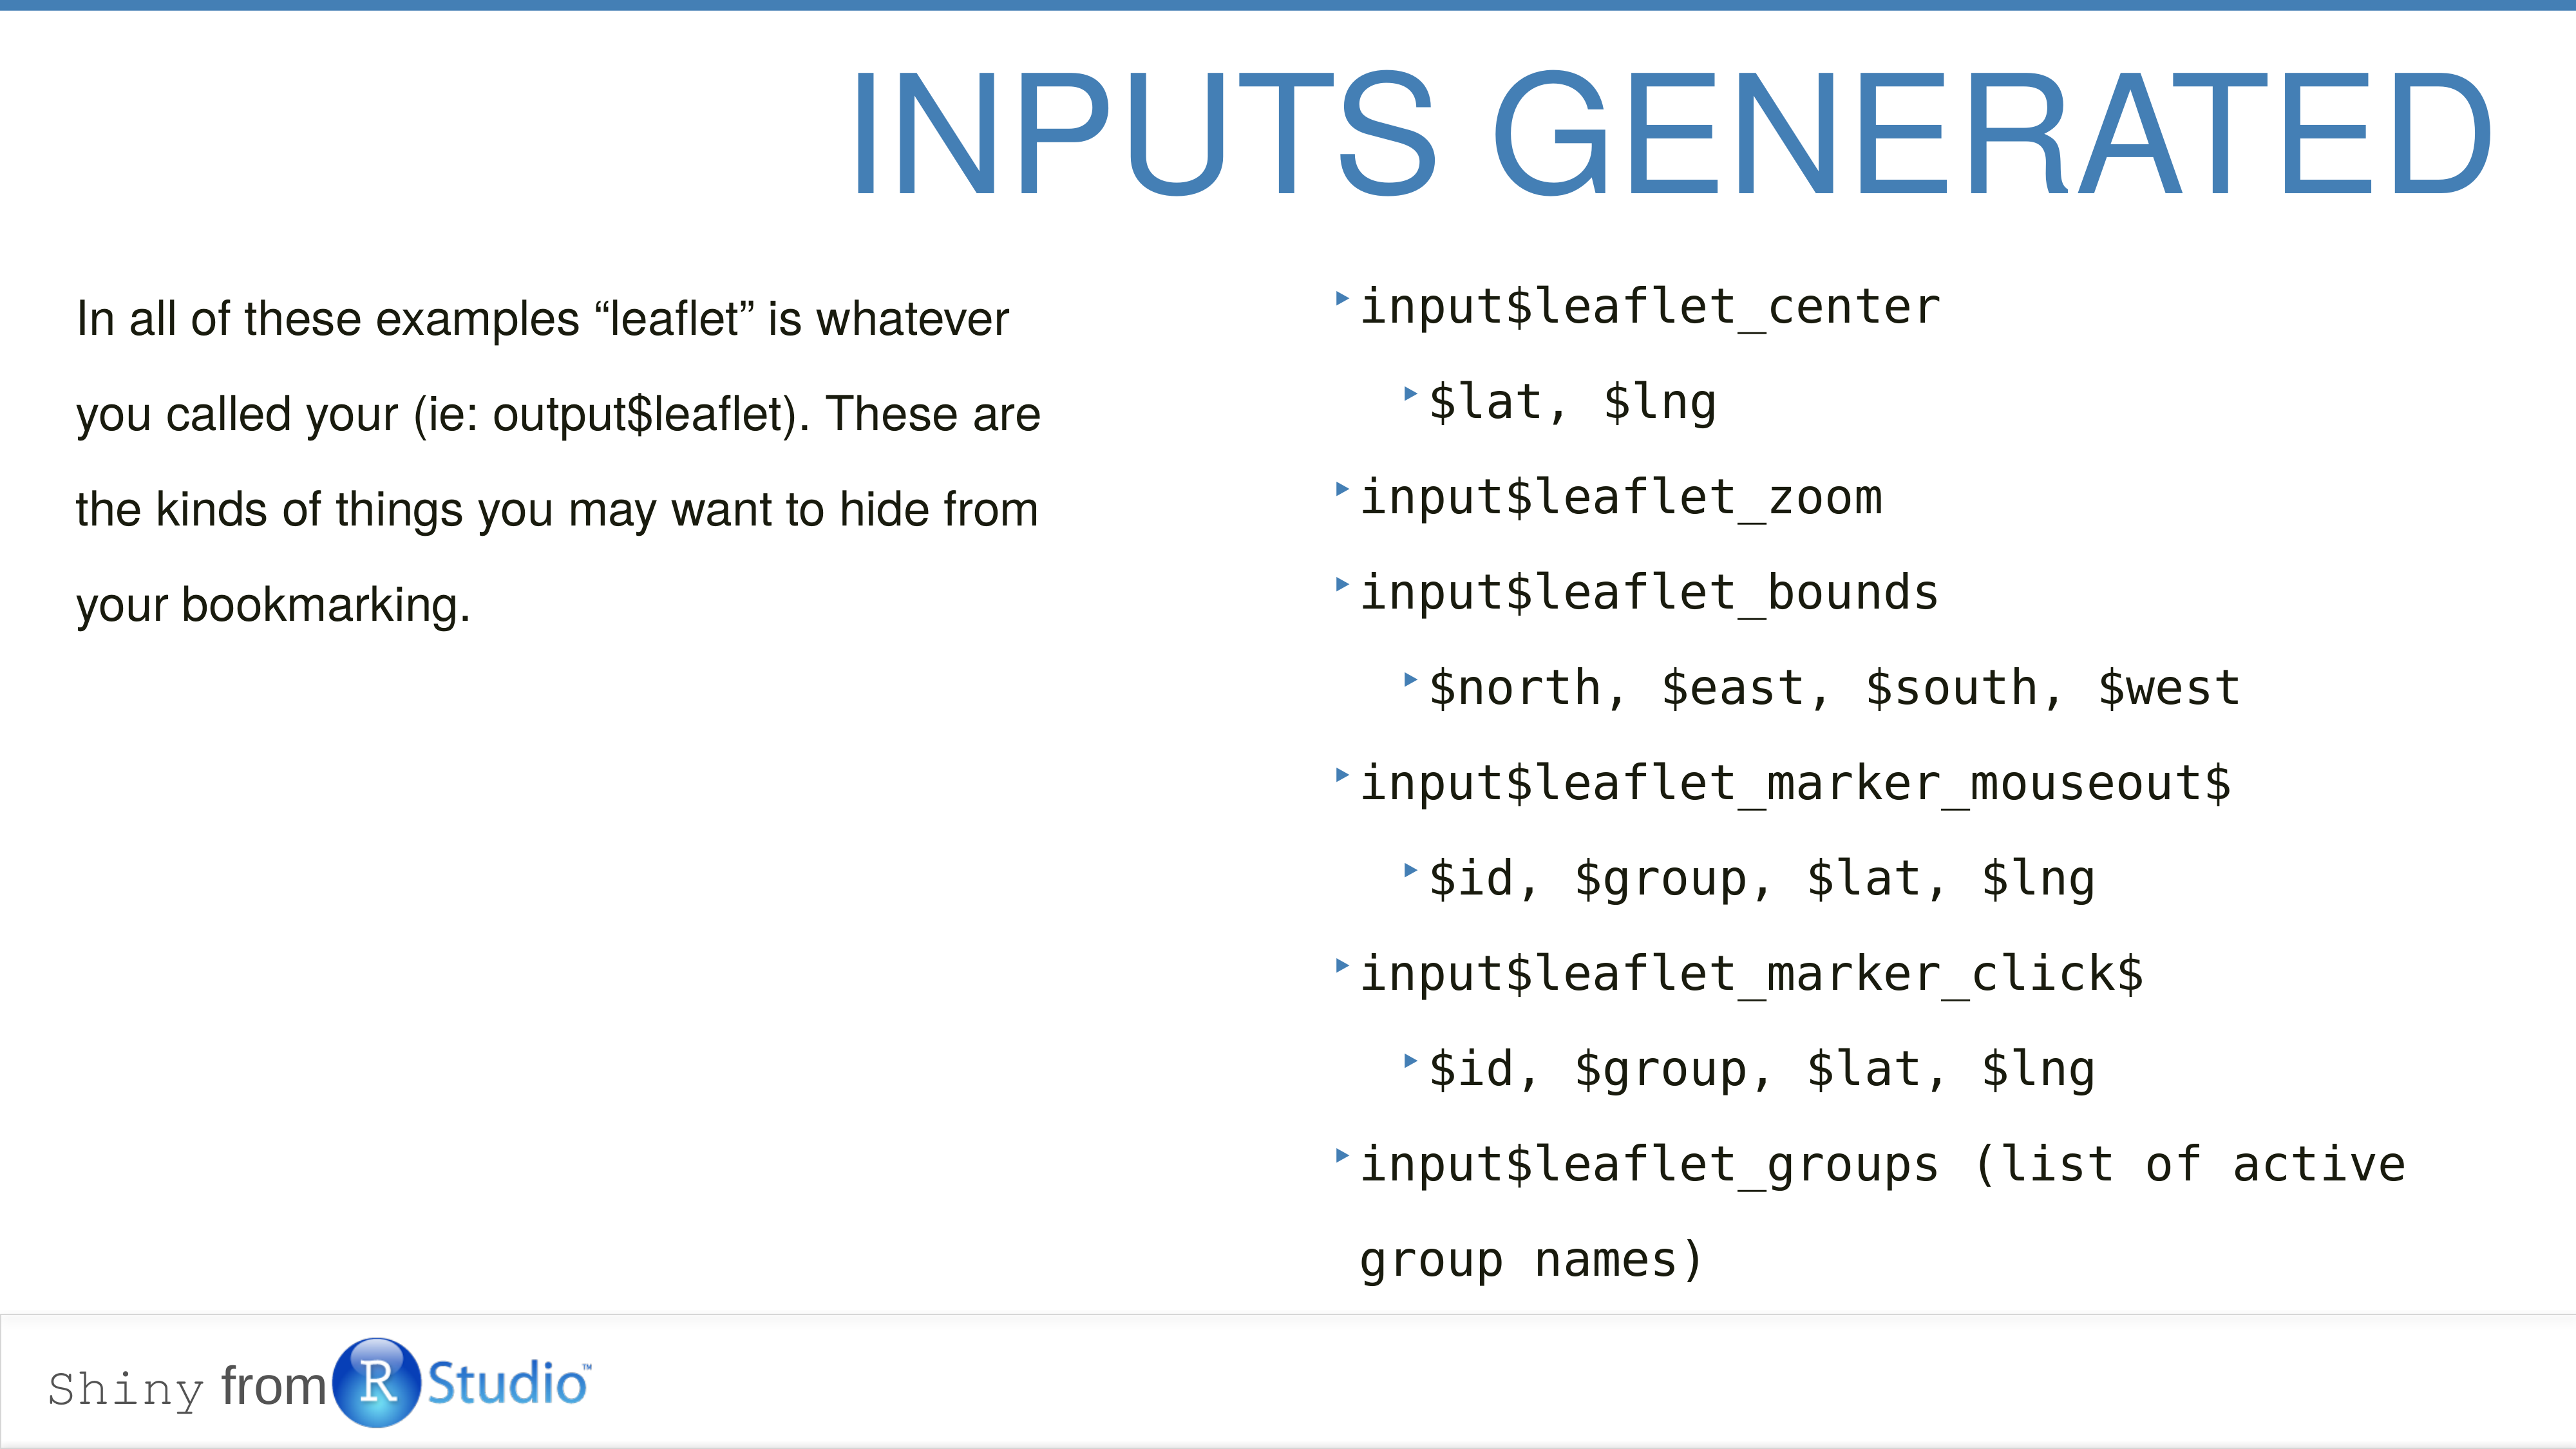

# Inputs generated
input$leaflet_center
$lat, $lng
input$leaflet_zoom
input$leaflet_bounds
$north, $east, $south, $west
input$leaflet_marker_mouseout$
$id, $group, $lat, $lng
input$leaflet_marker_click$
$id, $group, $lat, $lng
input$leaflet_groups (list of active group names)
In all of these examples “leaflet” is whatever you called your (ie: output$leaflet). These are the kinds of things you may want to hide from your bookmarking.